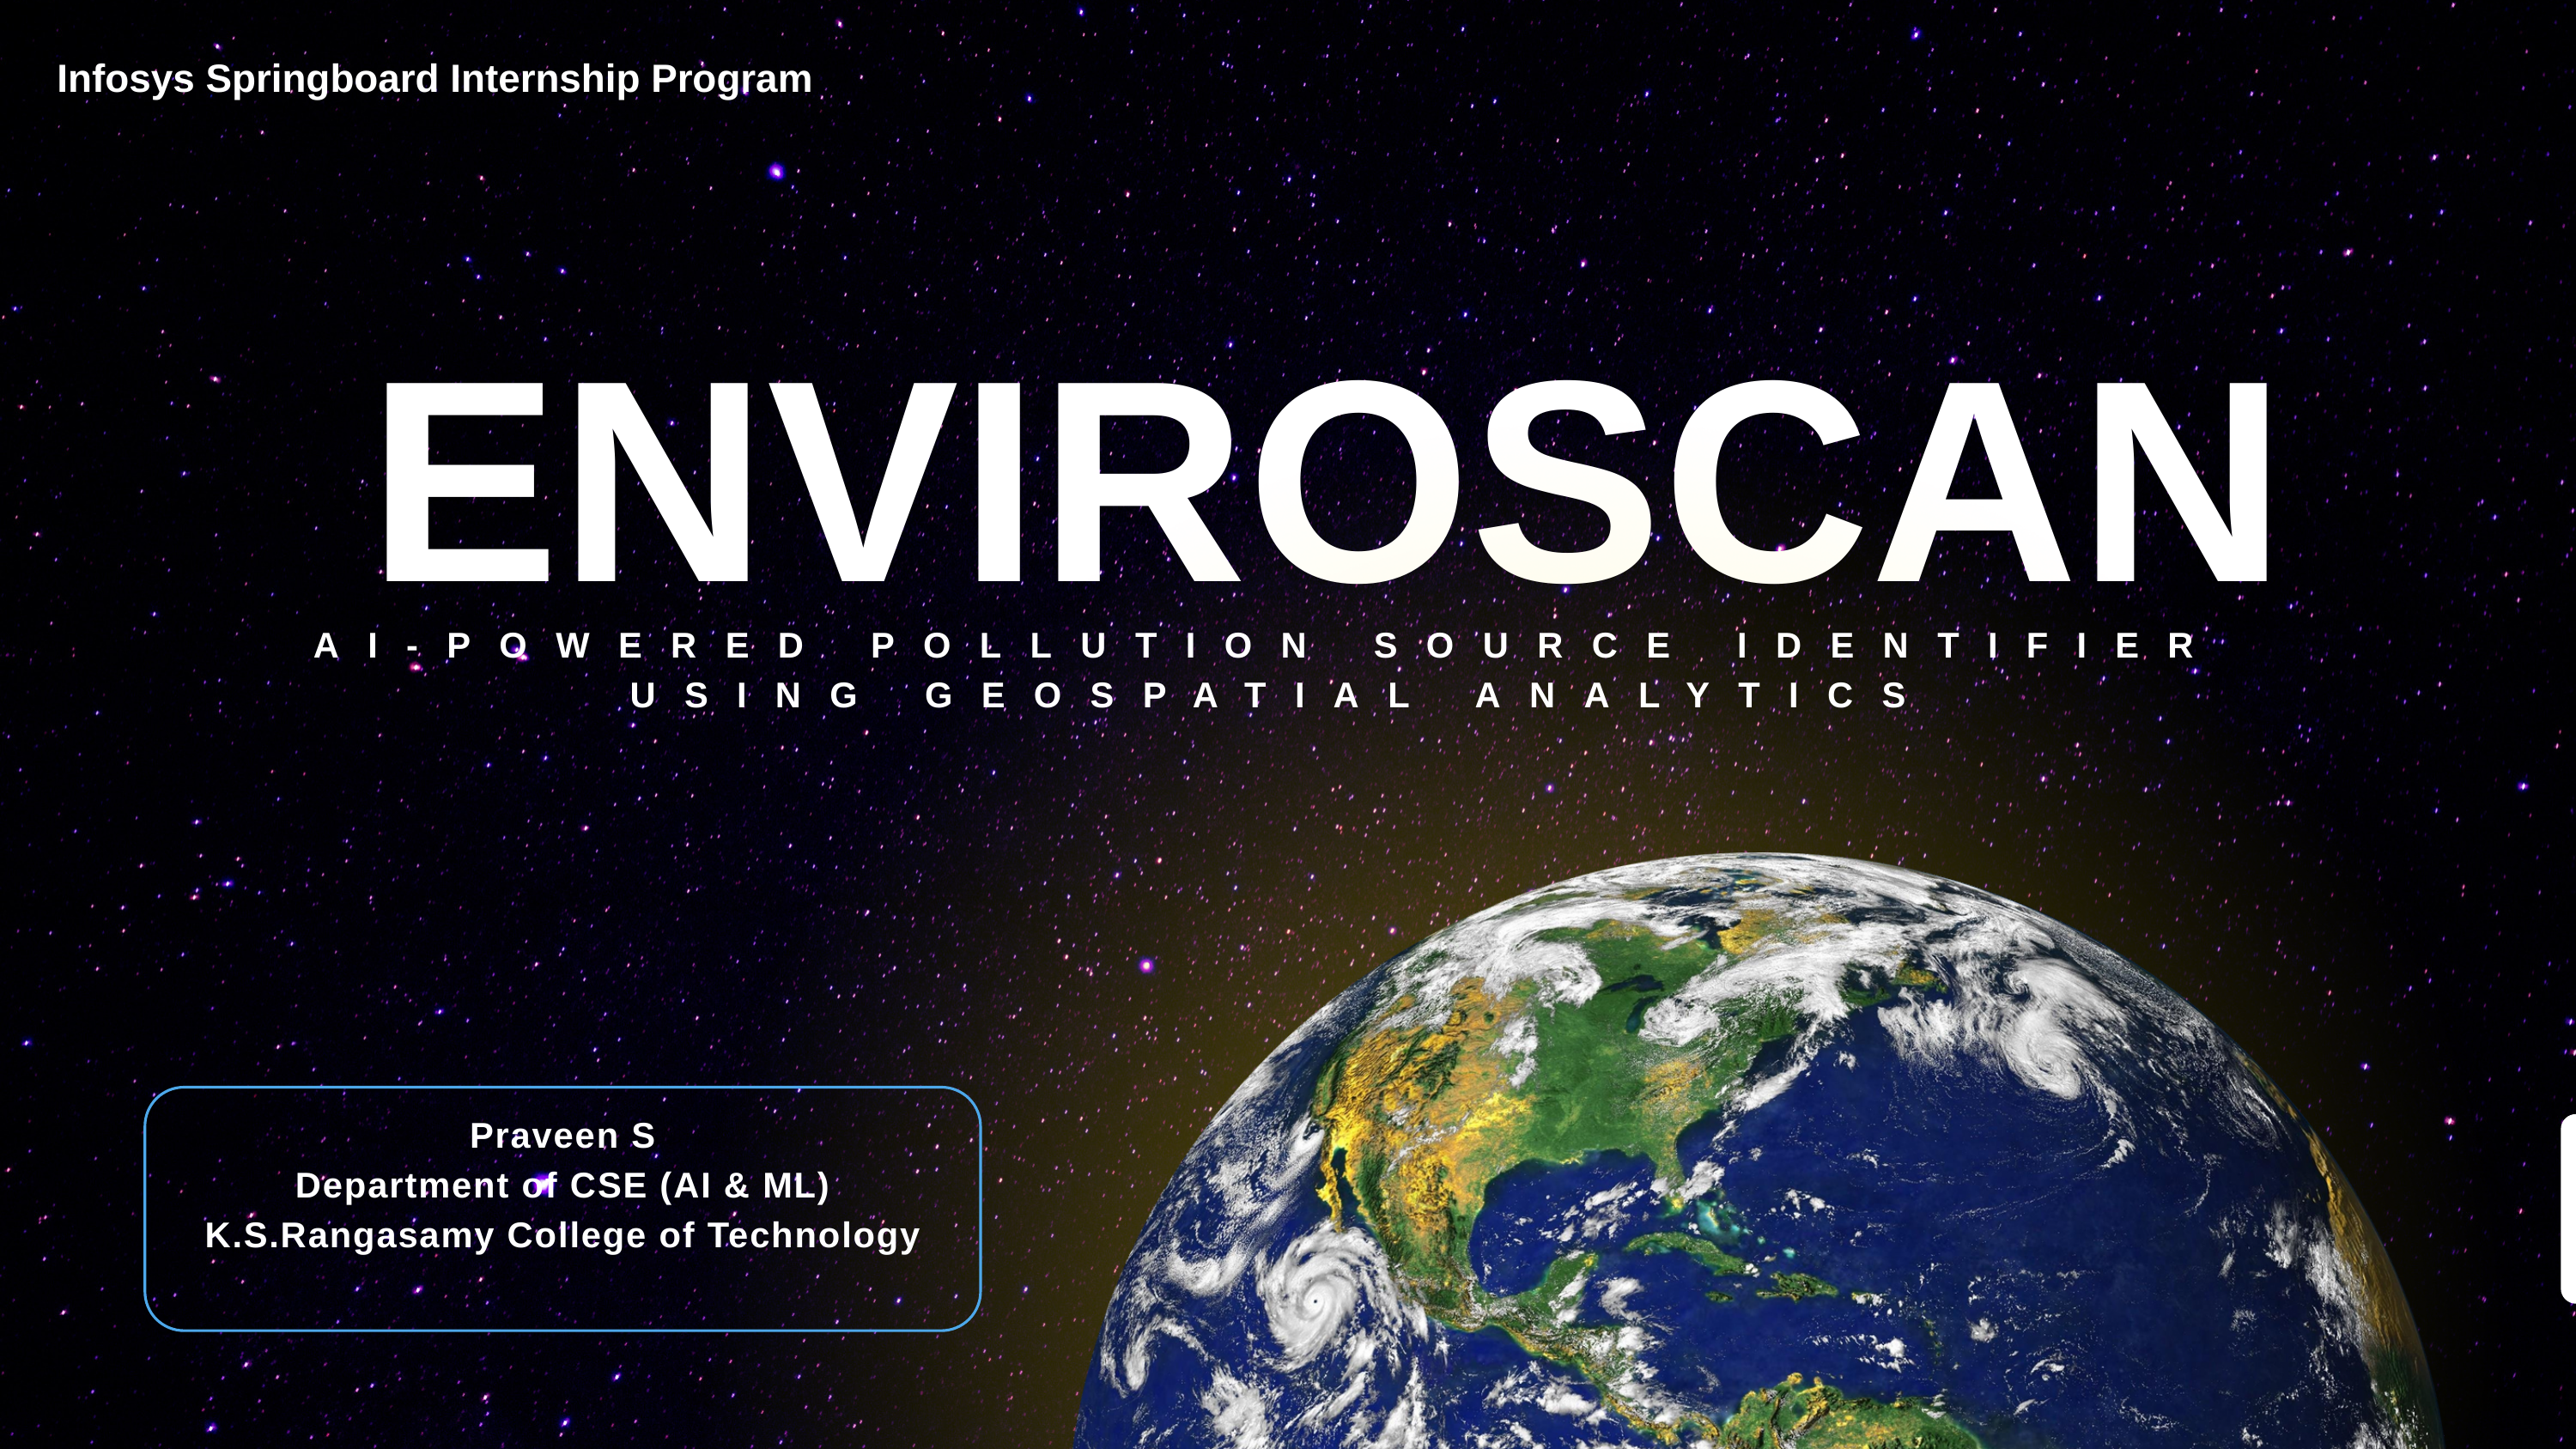

Infosys Springboard Internship Program

ENVIROSCAN

AI-POWERED POLLUTION SOURCE IDENTIFIER USING GEOSPATIAL ANALYTICS

Praveen S
Department of CSE (AI & ML)
K.S.Rangasamy College of Technology